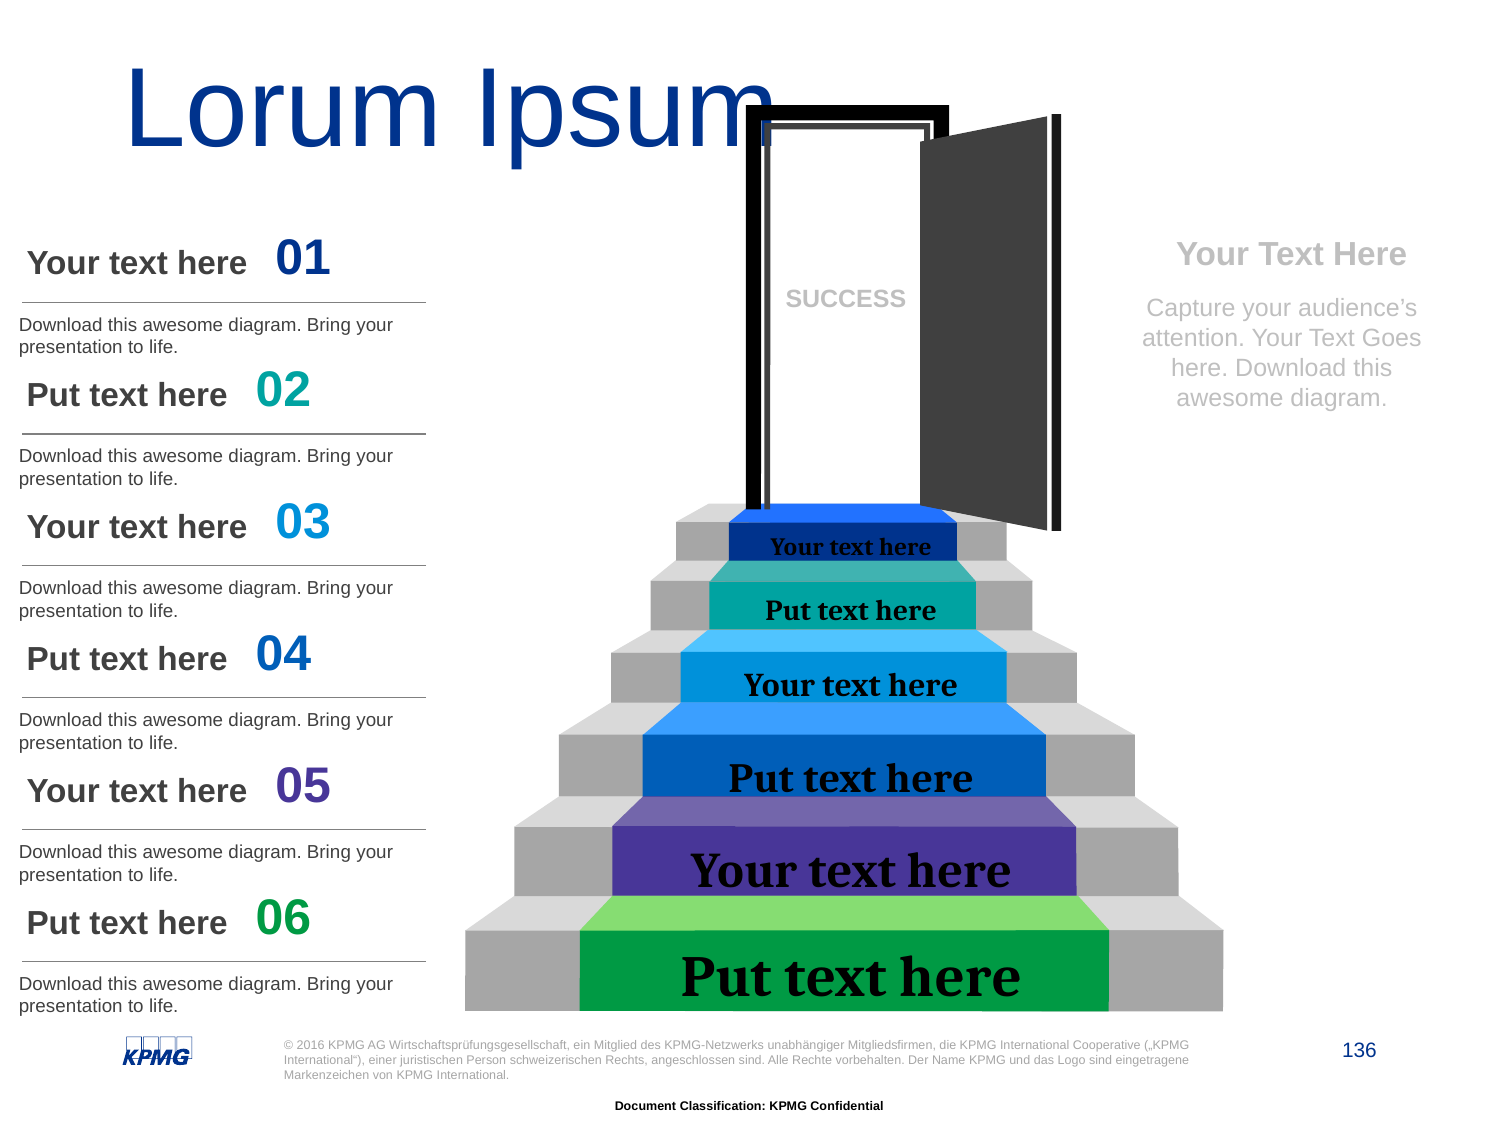

# Lorum Ipsum

SUCCESS
Your text here
Put text here
Your text here
Put text here
Your text here
Put text here
Your text here   01
Download this awesome diagram. Bring your presentation to life.
Your Text Here
Capture your audience’s attention. Your Text Goes here. Download this awesome diagram.
Put text here   02
Download this awesome diagram. Bring your presentation to life.
Your text here   03
Download this awesome diagram. Bring your presentation to life.
Put text here   04
Download this awesome diagram. Bring your presentation to life.
Your text here   05
Download this awesome diagram. Bring your presentation to life.
Put text here   06
Download this awesome diagram. Bring your presentation to life.